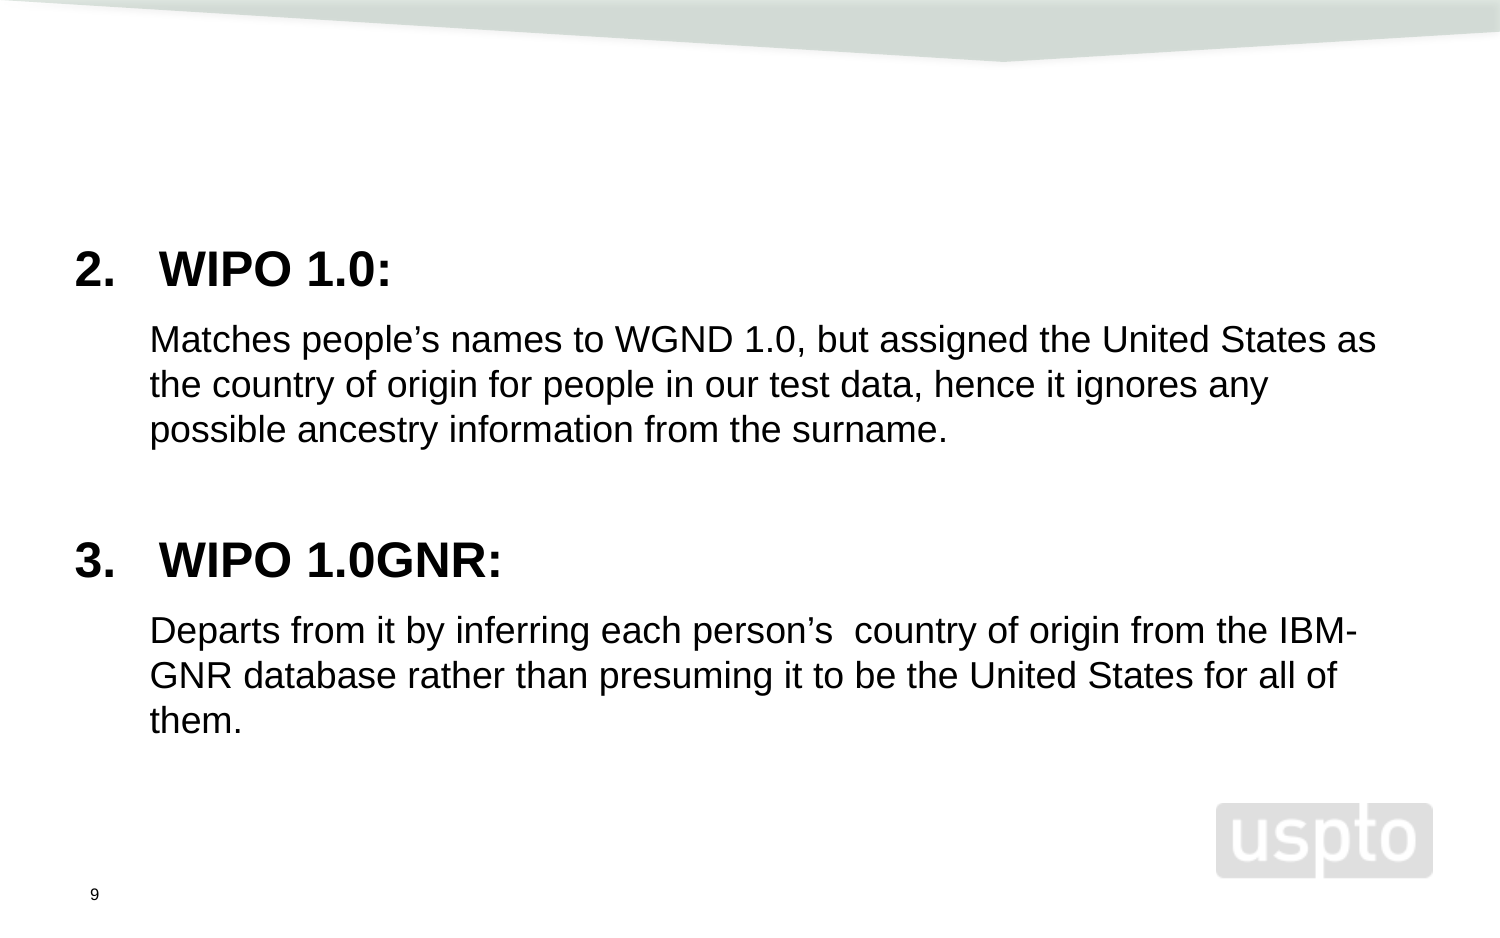

WIPO 1.0:
Matches people’s names to WGND 1.0, but assigned the United States as the country of origin for people in our test data, hence it ignores any possible ancestry information from the surname.

WIPO 1.0GNR:
Departs from it by inferring each person’s  country of origin from the IBM-GNR database rather than presuming it to be the United States for all of them.

9